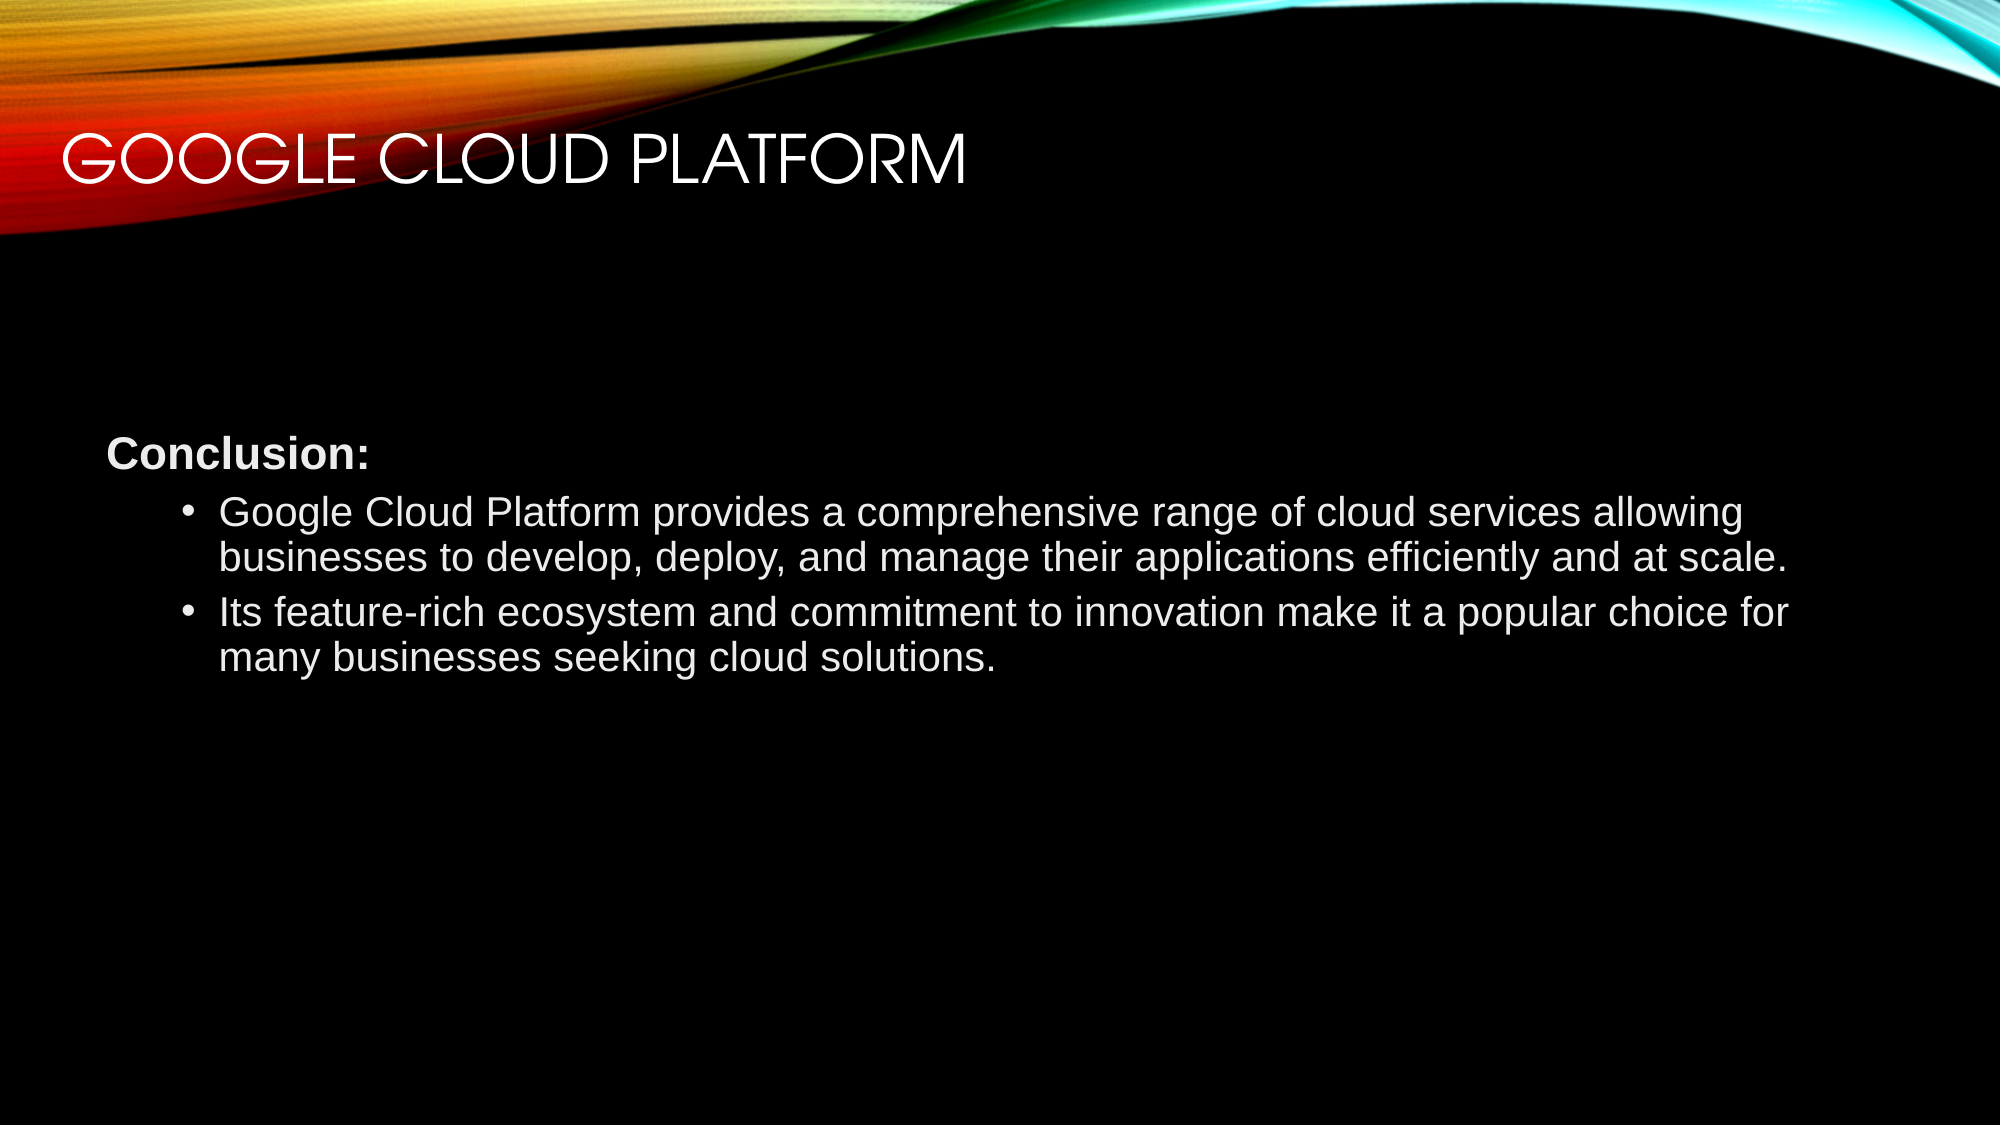

# Google cloud platform
Conclusion:
Google Cloud Platform provides a comprehensive range of cloud services allowing businesses to develop, deploy, and manage their applications efficiently and at scale.
Its feature-rich ecosystem and commitment to innovation make it a popular choice for many businesses seeking cloud solutions.